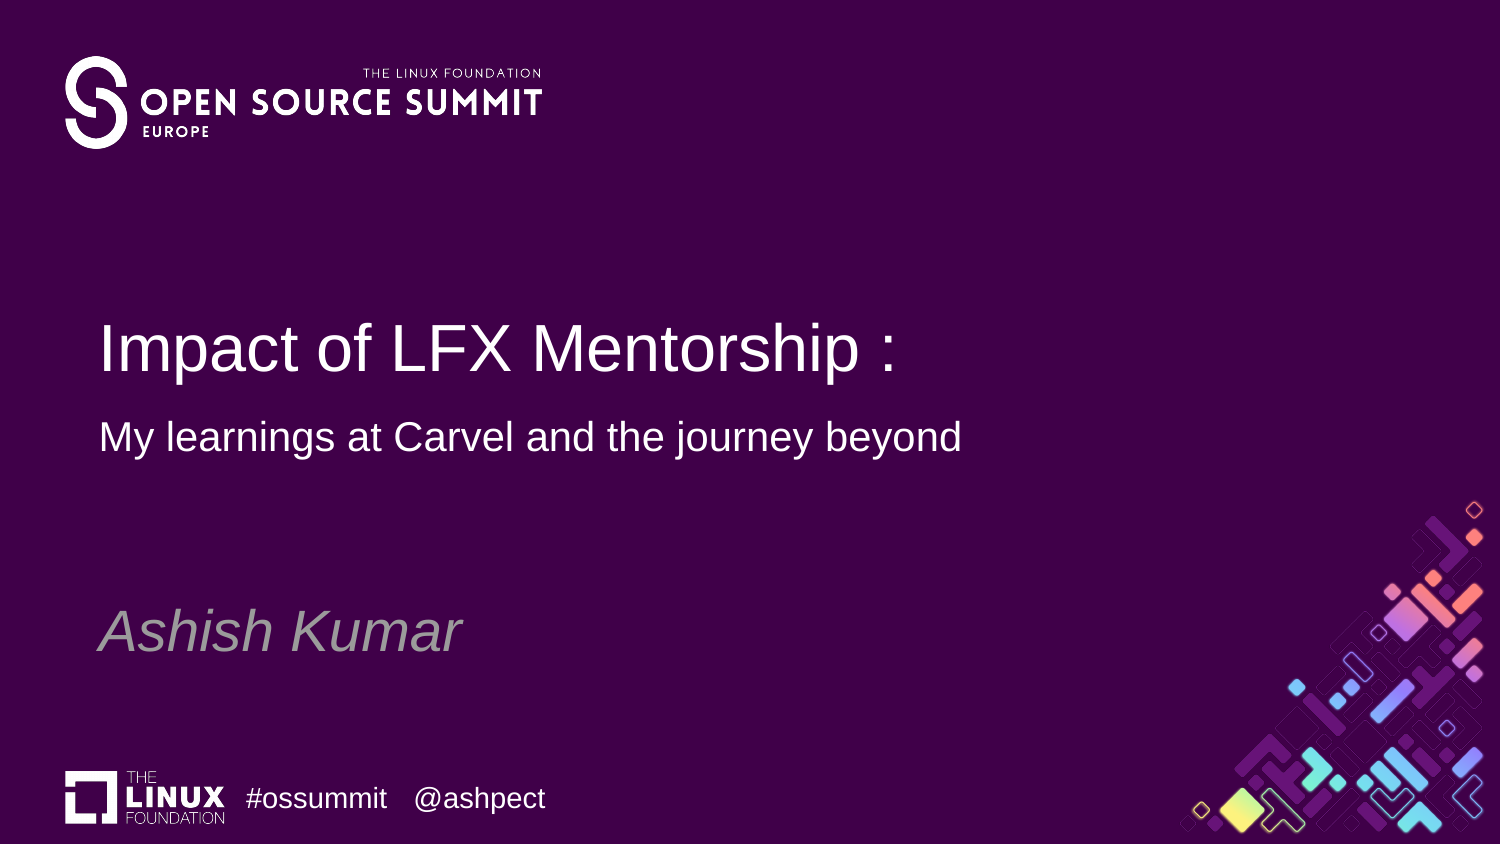

# Impact of LFX Mentorship : My learnings at Carvel and the journey beyond
Ashish Kumar
@ashpect